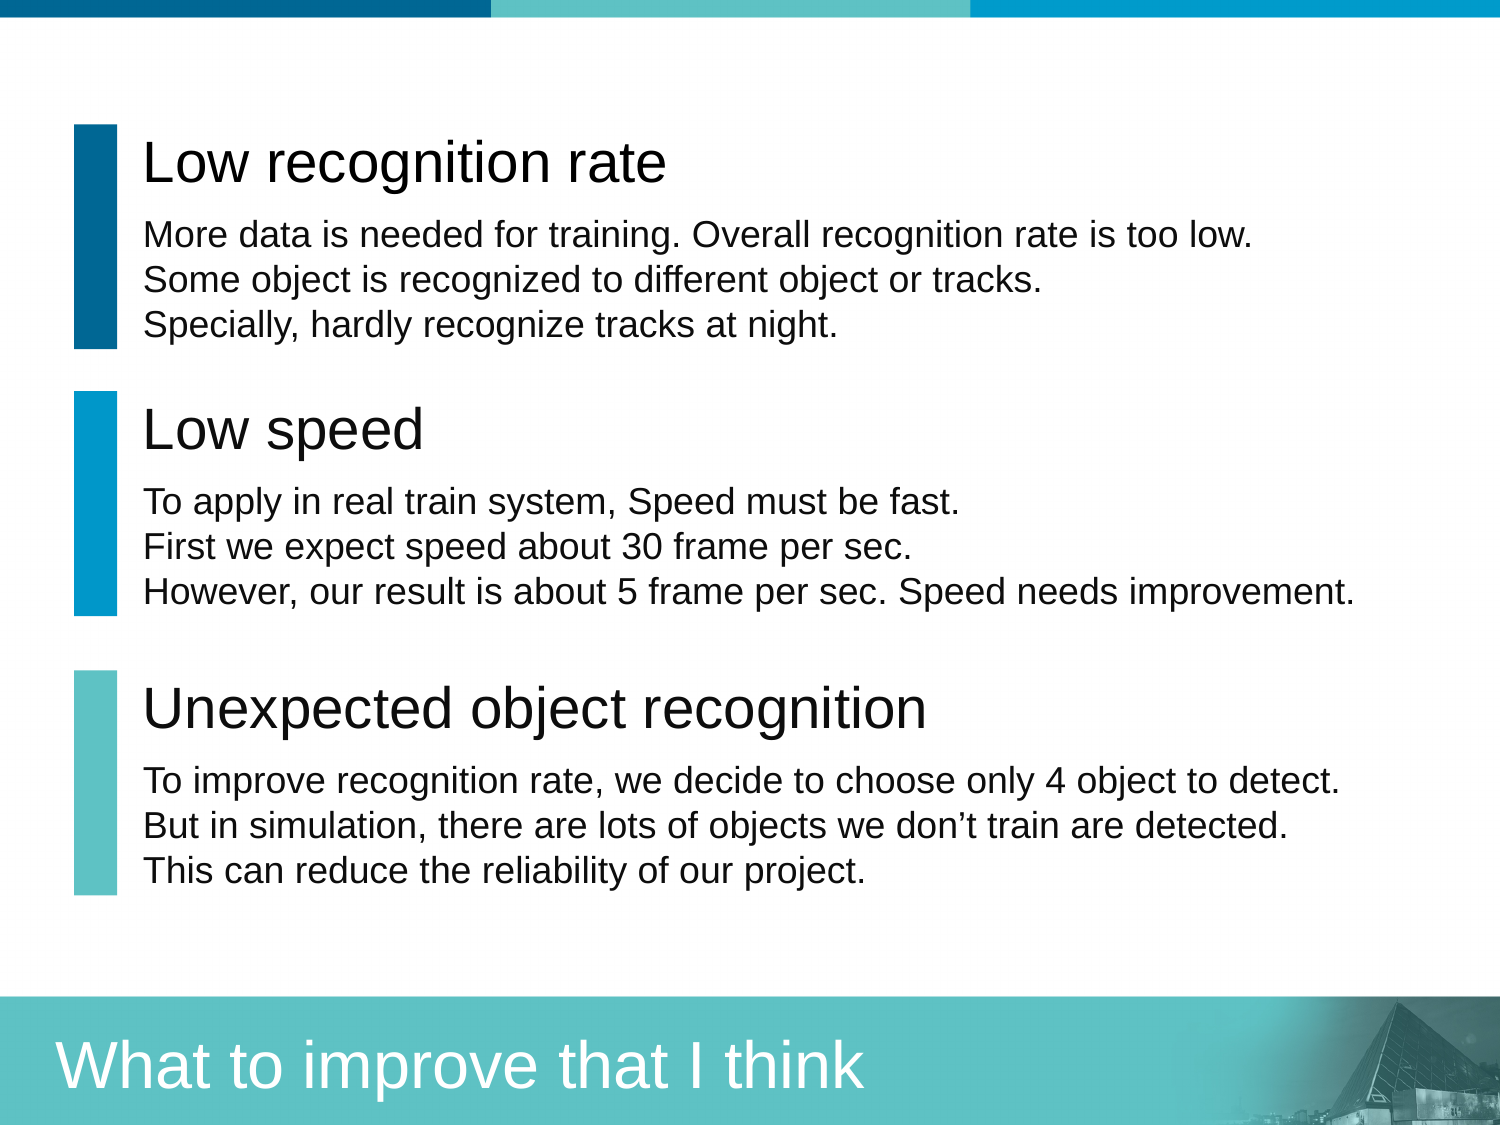

Low recognition rate

More data is needed for training. Overall recognition rate is too low.
Some object is recognized to different object or tracks.
Specially, hardly recognize tracks at night.
Low speed

To apply in real train system, Speed must be fast.
First we expect speed about 30 frame per sec.
However, our result is about 5 frame per sec. Speed needs improvement.
Unexpected object recognition

To improve recognition rate, we decide to choose only 4 object to detect.
But in simulation, there are lots of objects we don’t train are detected.
This can reduce the reliability of our project.
What to improve that I think